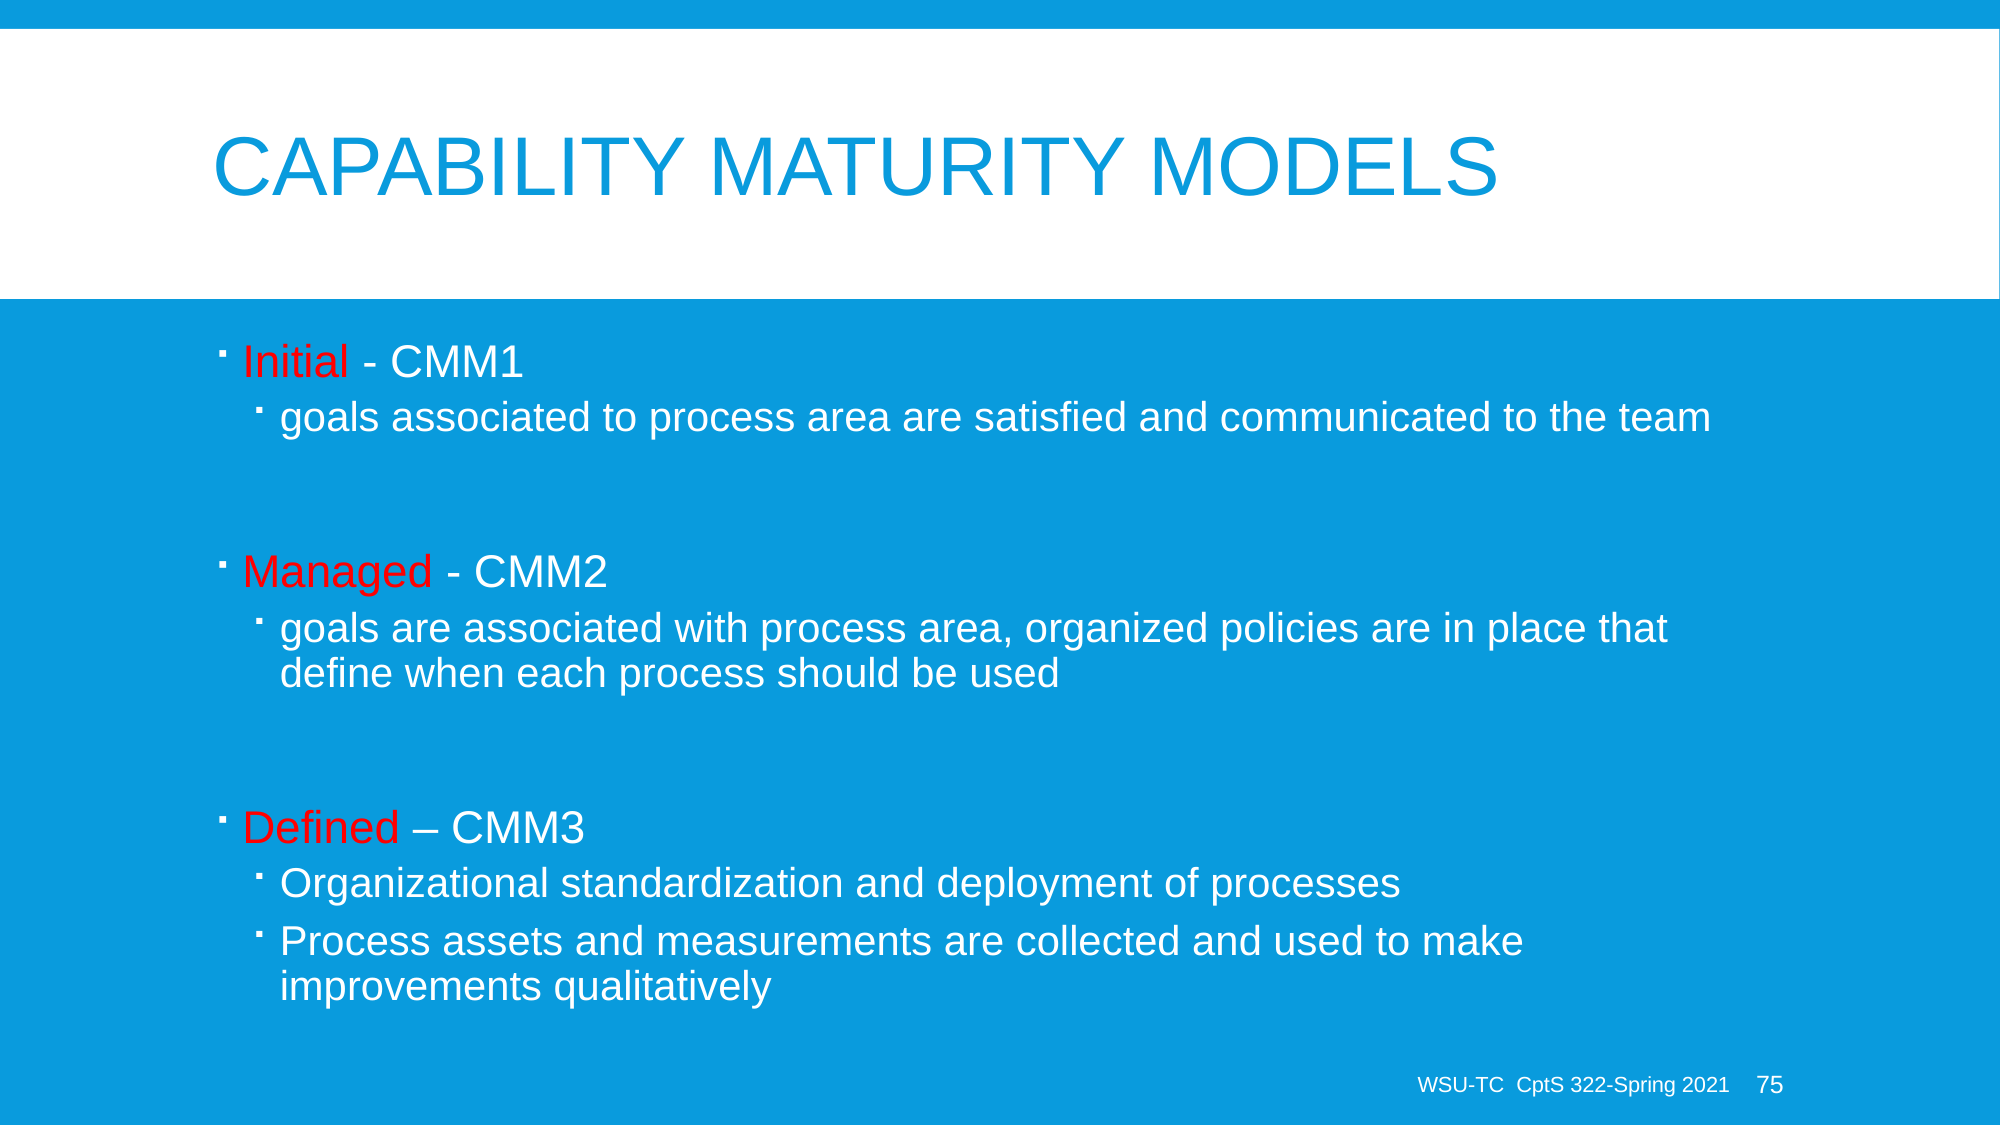

# Capability Maturity Models
Initial - CMM1
goals associated to process area are satisfied and communicated to the team

Managed - CMM2
goals are associated with process area, organized policies are in place that define when each process should be used

Defined – CMM3
Organizational standardization and deployment of processes
Process assets and measurements are collected and used to make improvements qualitatively
WSU-TC  CptS 322-Spring 2021
75